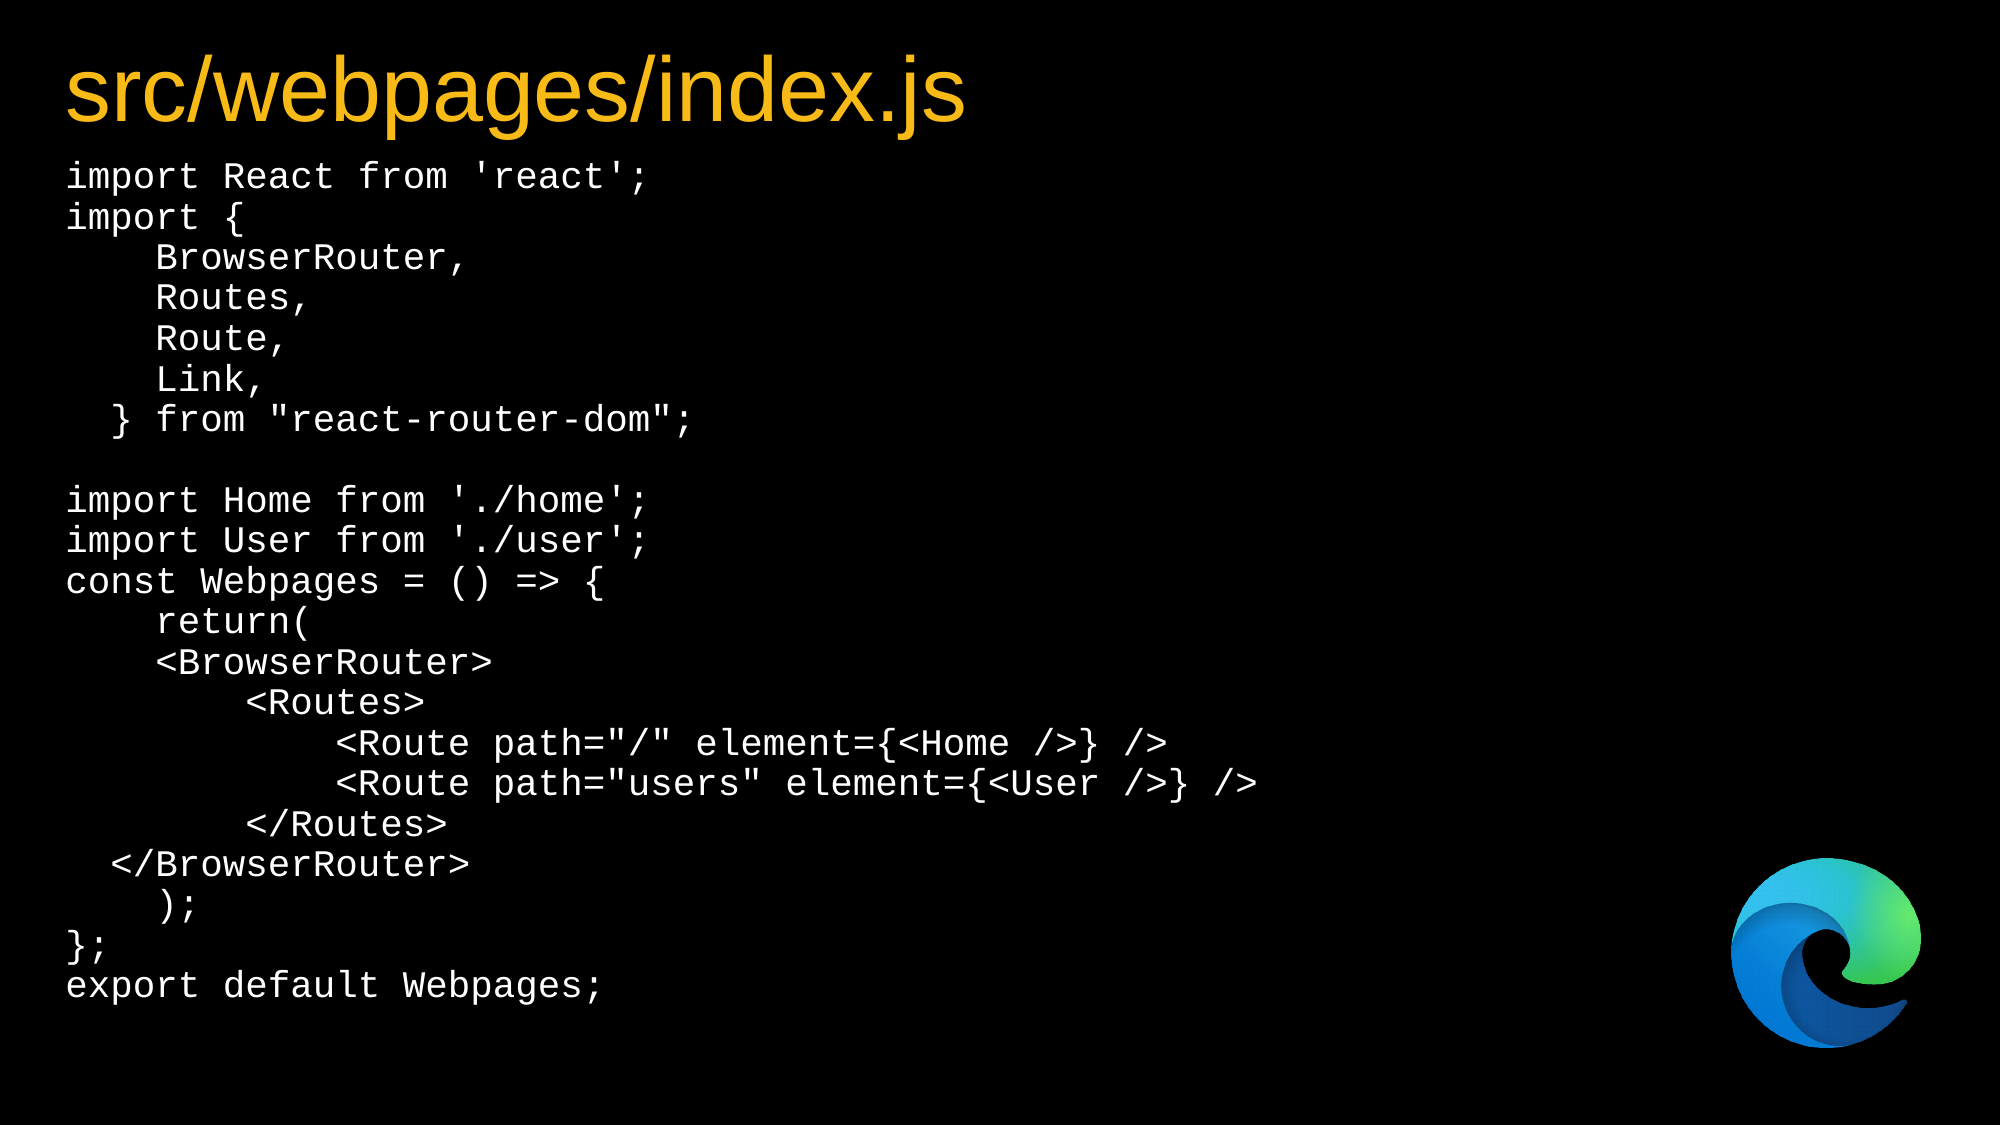

# src/webpages/index.js
import React from 'react';
import {
    BrowserRouter,
    Routes,
    Route,
    Link,
  } from "react-router-dom";

import Home from './home';
import User from './user';
const Webpages = () => {
    return(
    <BrowserRouter>
        <Routes>
            <Route path="/" element={<Home />} />
            <Route path="users" element={<User />} />
        </Routes>
  </BrowserRouter>
    );
};
export default Webpages;